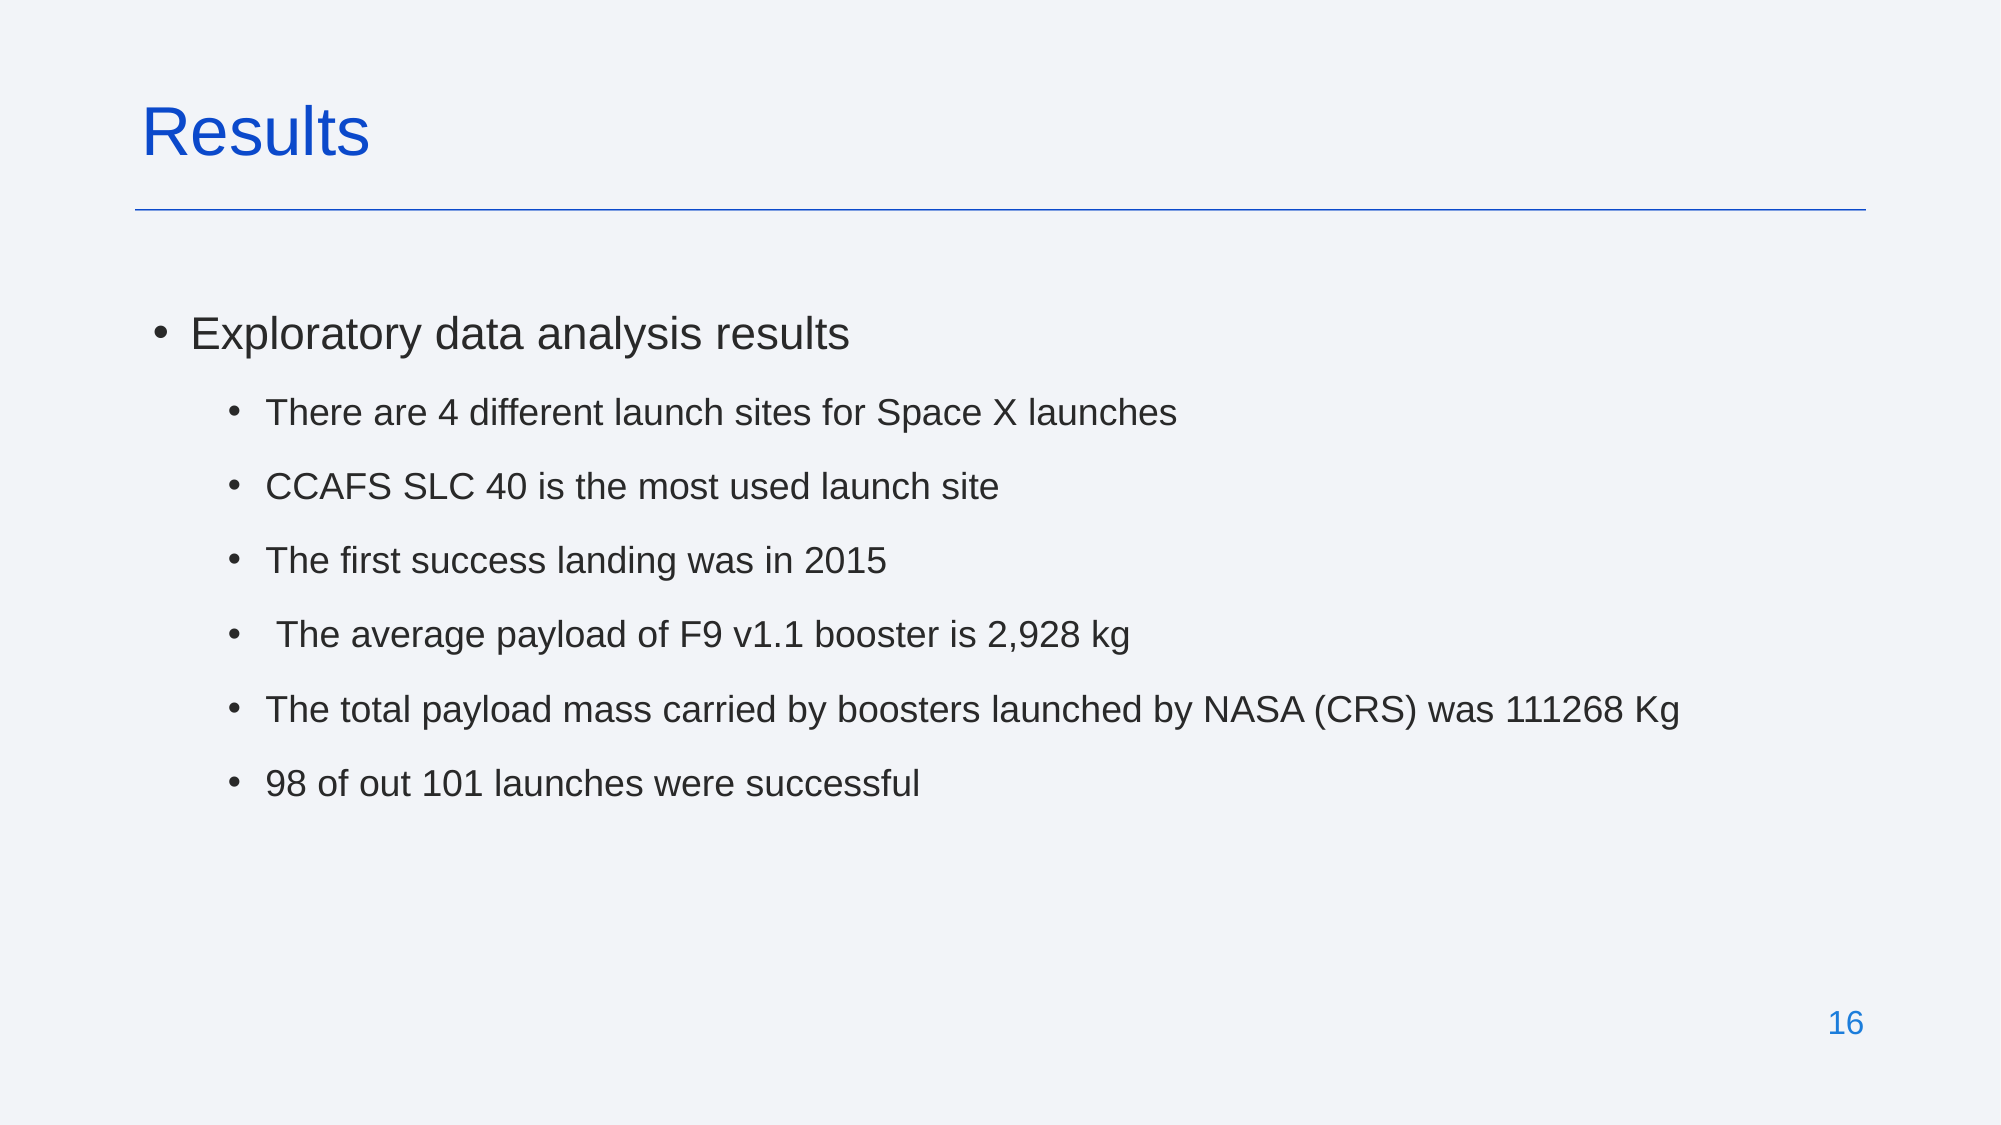

Results
Exploratory data analysis results
There are 4 different launch sites for Space X launches
CCAFS SLC 40 is the most used launch site
The first success landing was in 2015
 The average payload of F9 v1.1 booster is 2,928 kg
The total payload mass carried by boosters launched by NASA (CRS) was 111268 Kg
98 of out 101 launches were successful

16